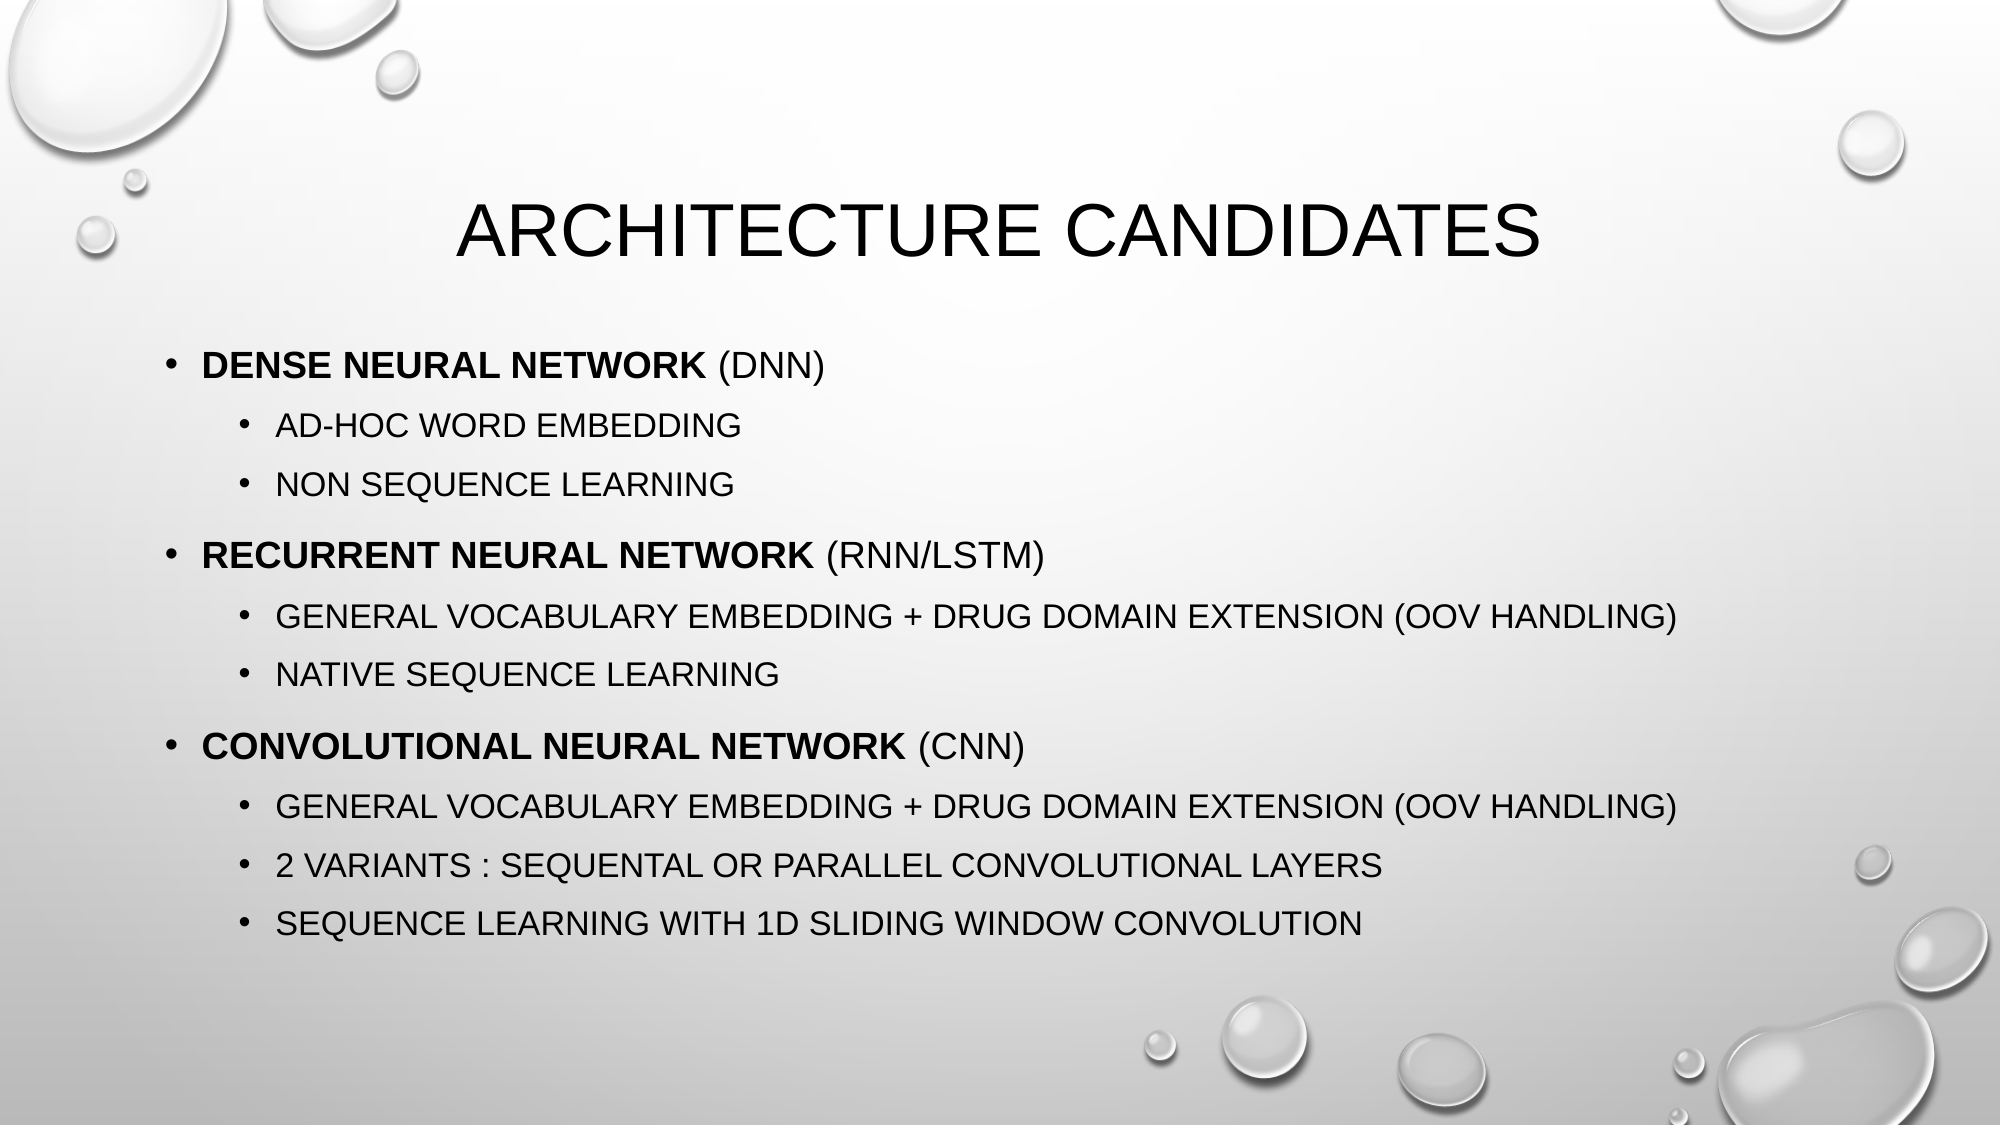

# Architecture candidates
Dense neural network (dnn)
Ad-hoc word embedding
Non sequenCE learning
Recurrent neural network (RNN/LSTM)
General vocabulary embedding + drug domain extension (OOV handling)
Native sequence learning
Convolutional neural network (CNN)
General vocabulary embedding + drug domain extension (OOV handling)
2 VARIANTS : SEQUENTAL Or parallel ConvolutionaL layers
sequence learning with 1D sliding window convolution